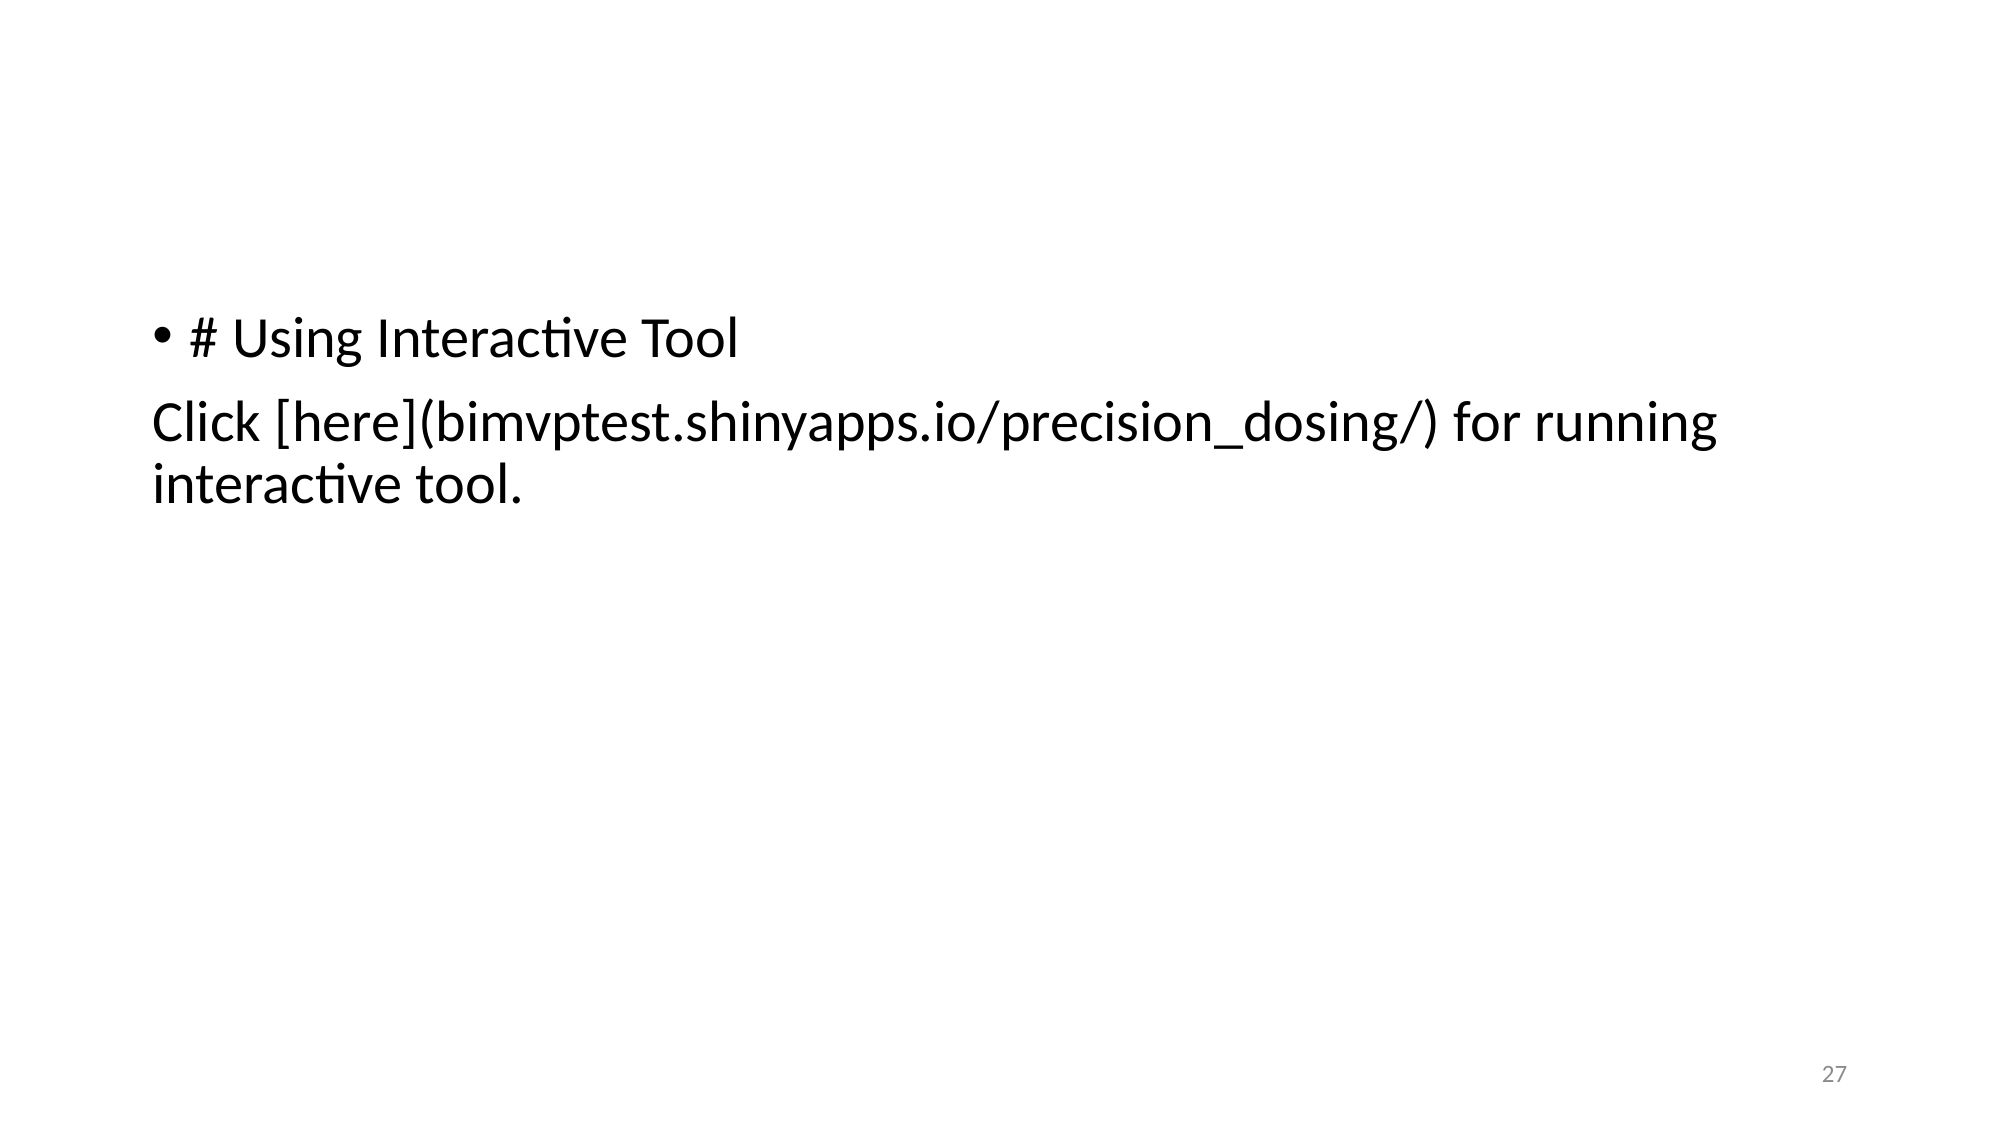

#
# Using Interactive Tool
Click [here](bimvptest.shinyapps.io/precision_dosing/) for running interactive tool.
27